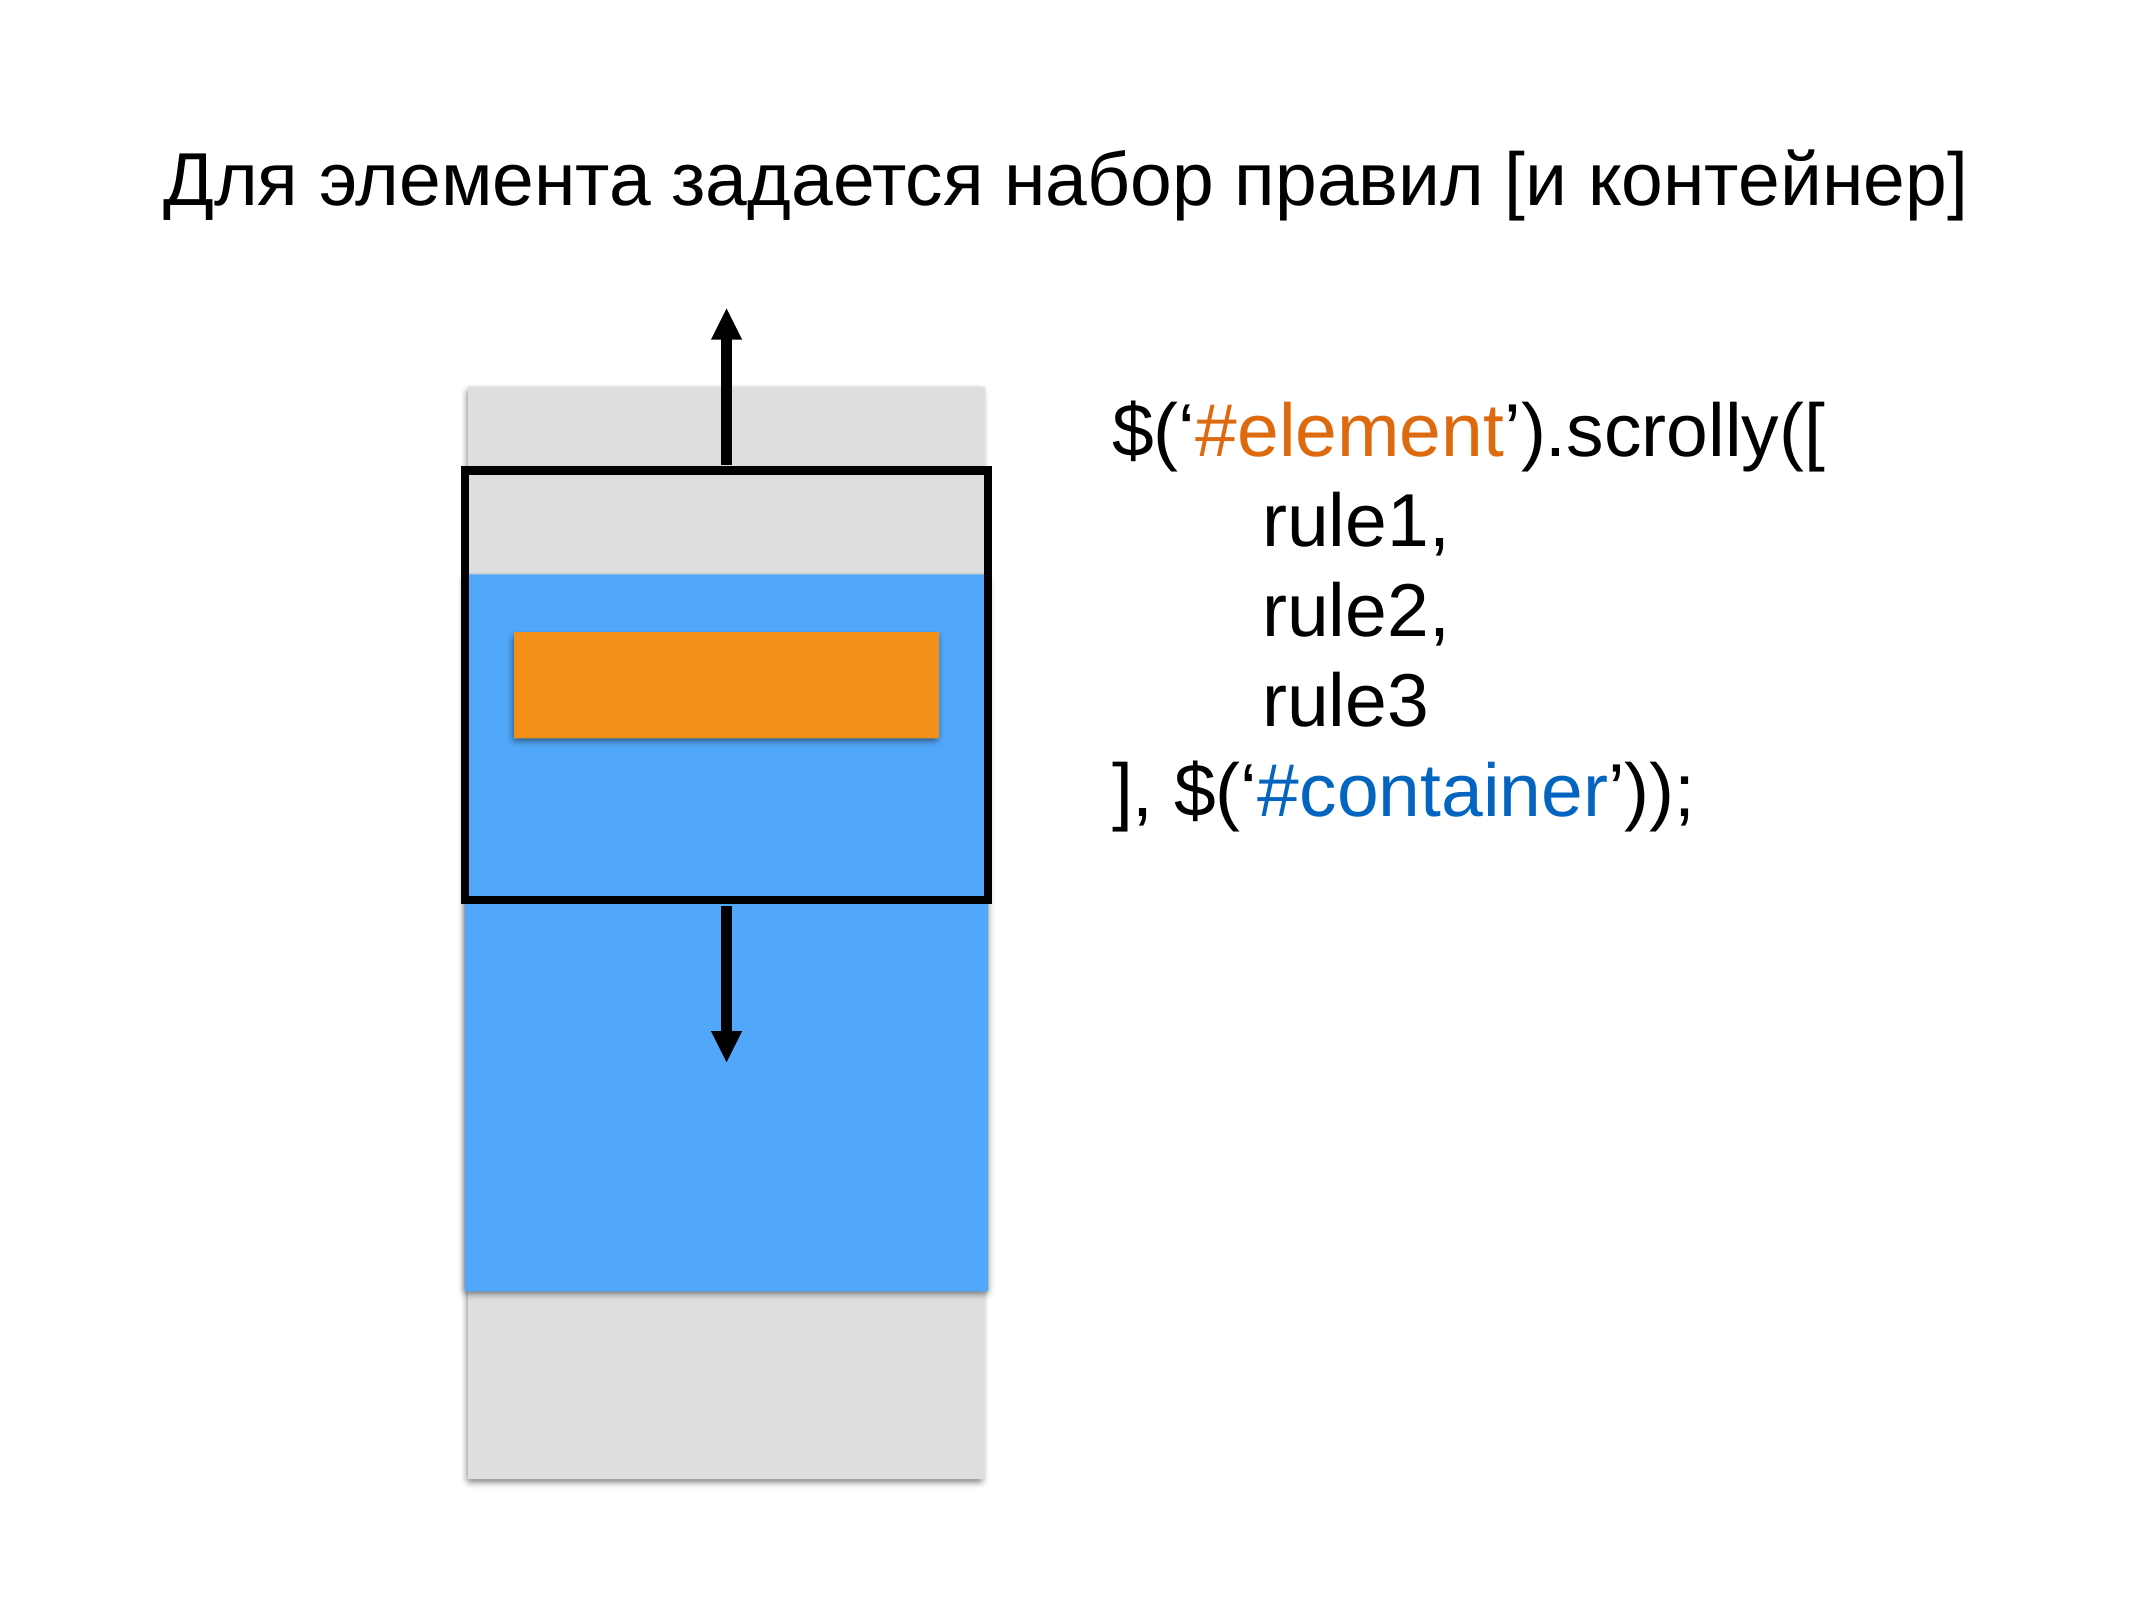

Для элемента задается набор правил [и контейнер]

$(‘#element’).scrolly([
	rule1,
	rule2,
	rule3
], $(‘#container’));